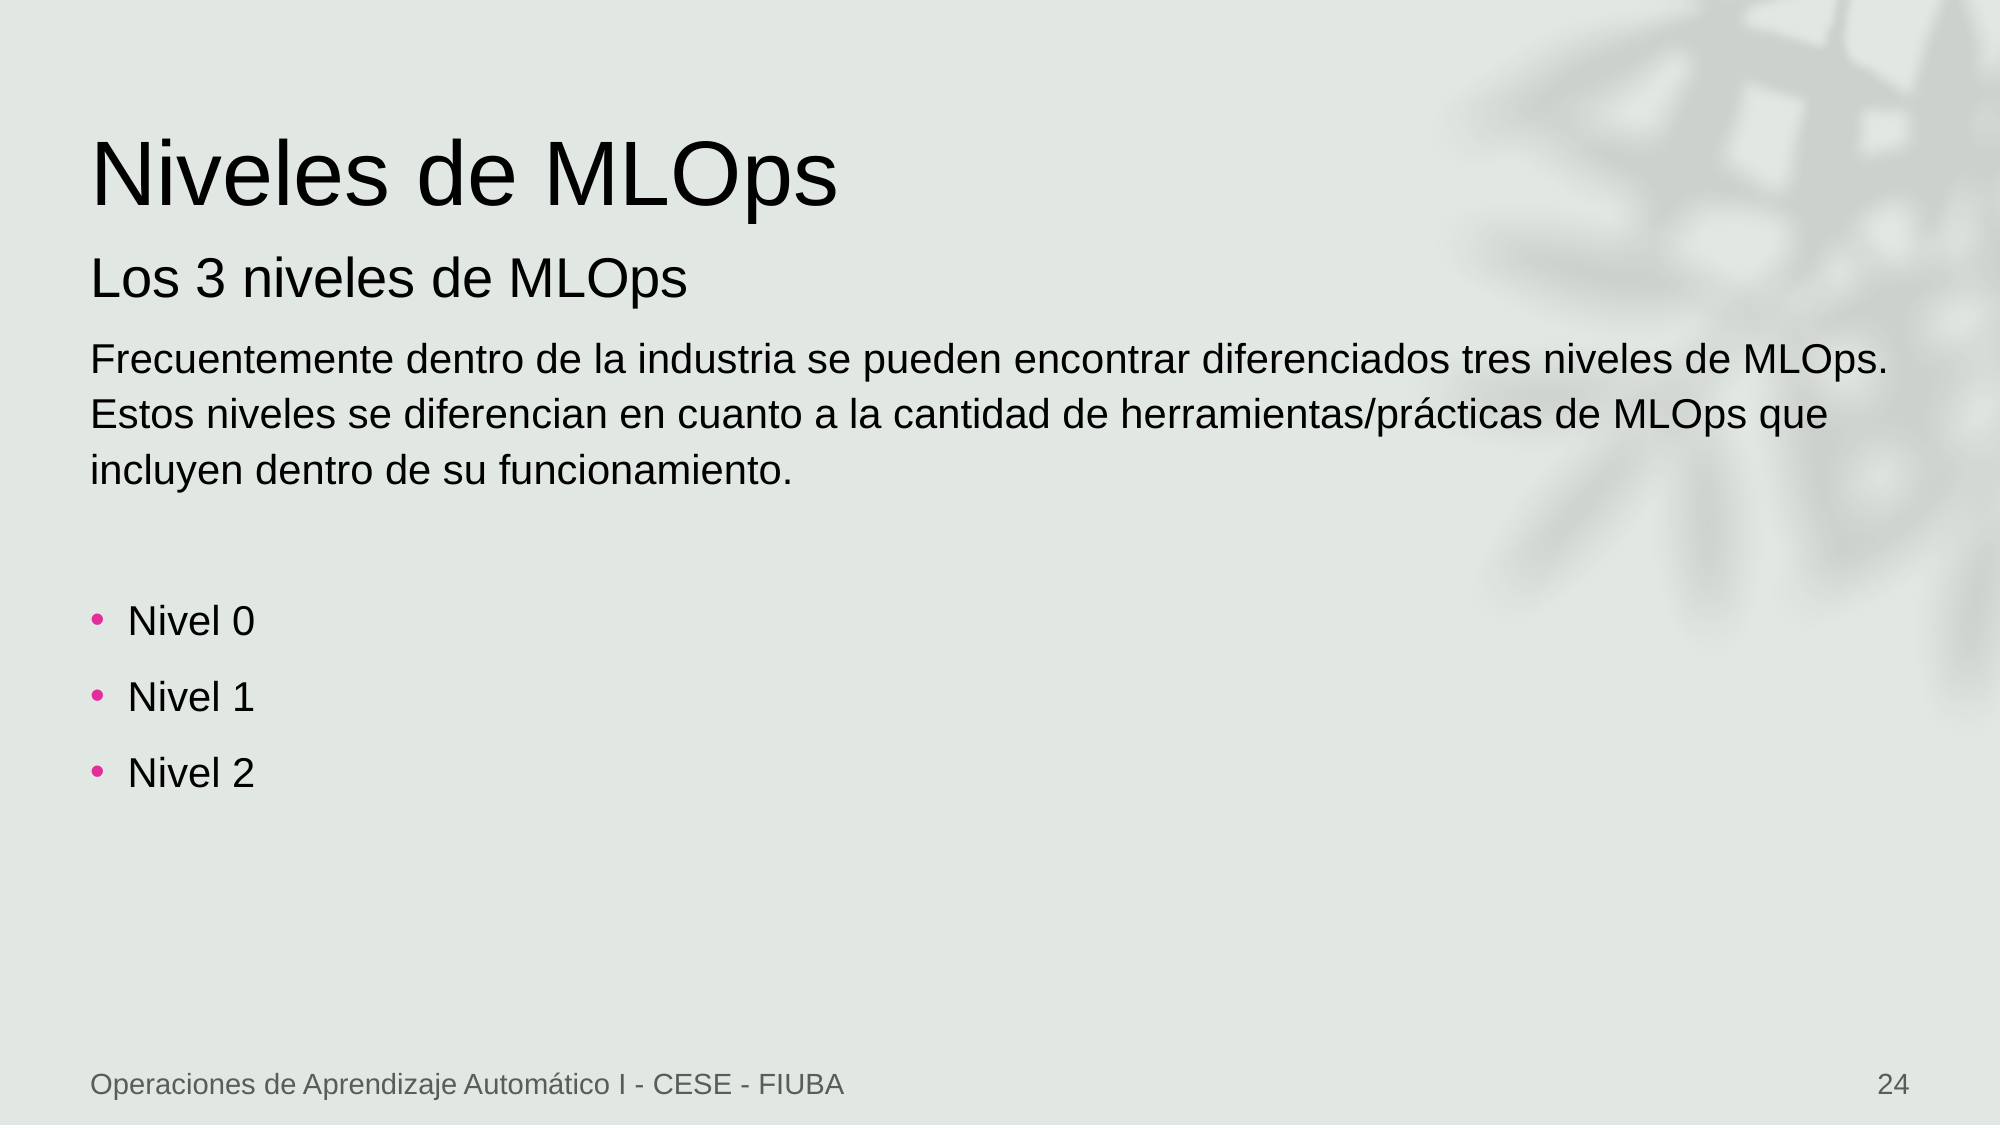

# Niveles de MLOps
Los 3 niveles de MLOps
Frecuentemente dentro de la industria se pueden encontrar diferenciados tres niveles de MLOps. Estos niveles se diferencian en cuanto a la cantidad de herramientas/prácticas de MLOps que incluyen dentro de su funcionamiento.

Nivel 0
Nivel 1
Nivel 2
Operaciones de Aprendizaje Automático I - CESE - FIUBA
24